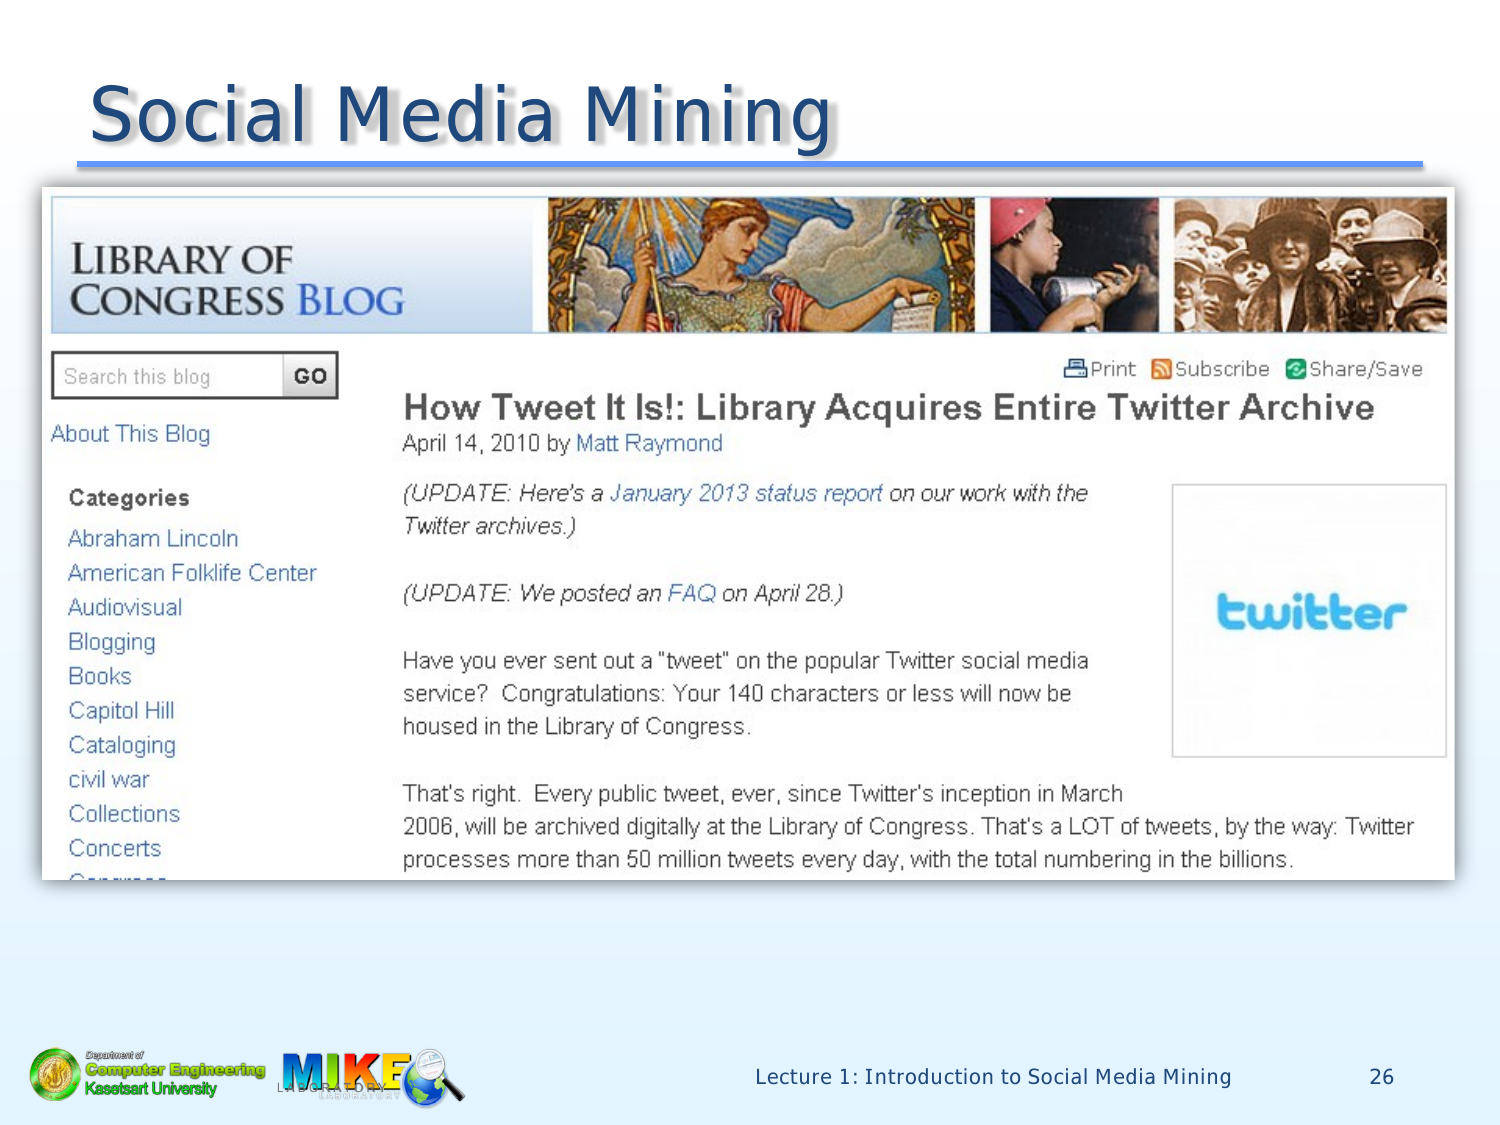

# Social Media Mining

Lecture 1: Introduction to Social Media Mining
26